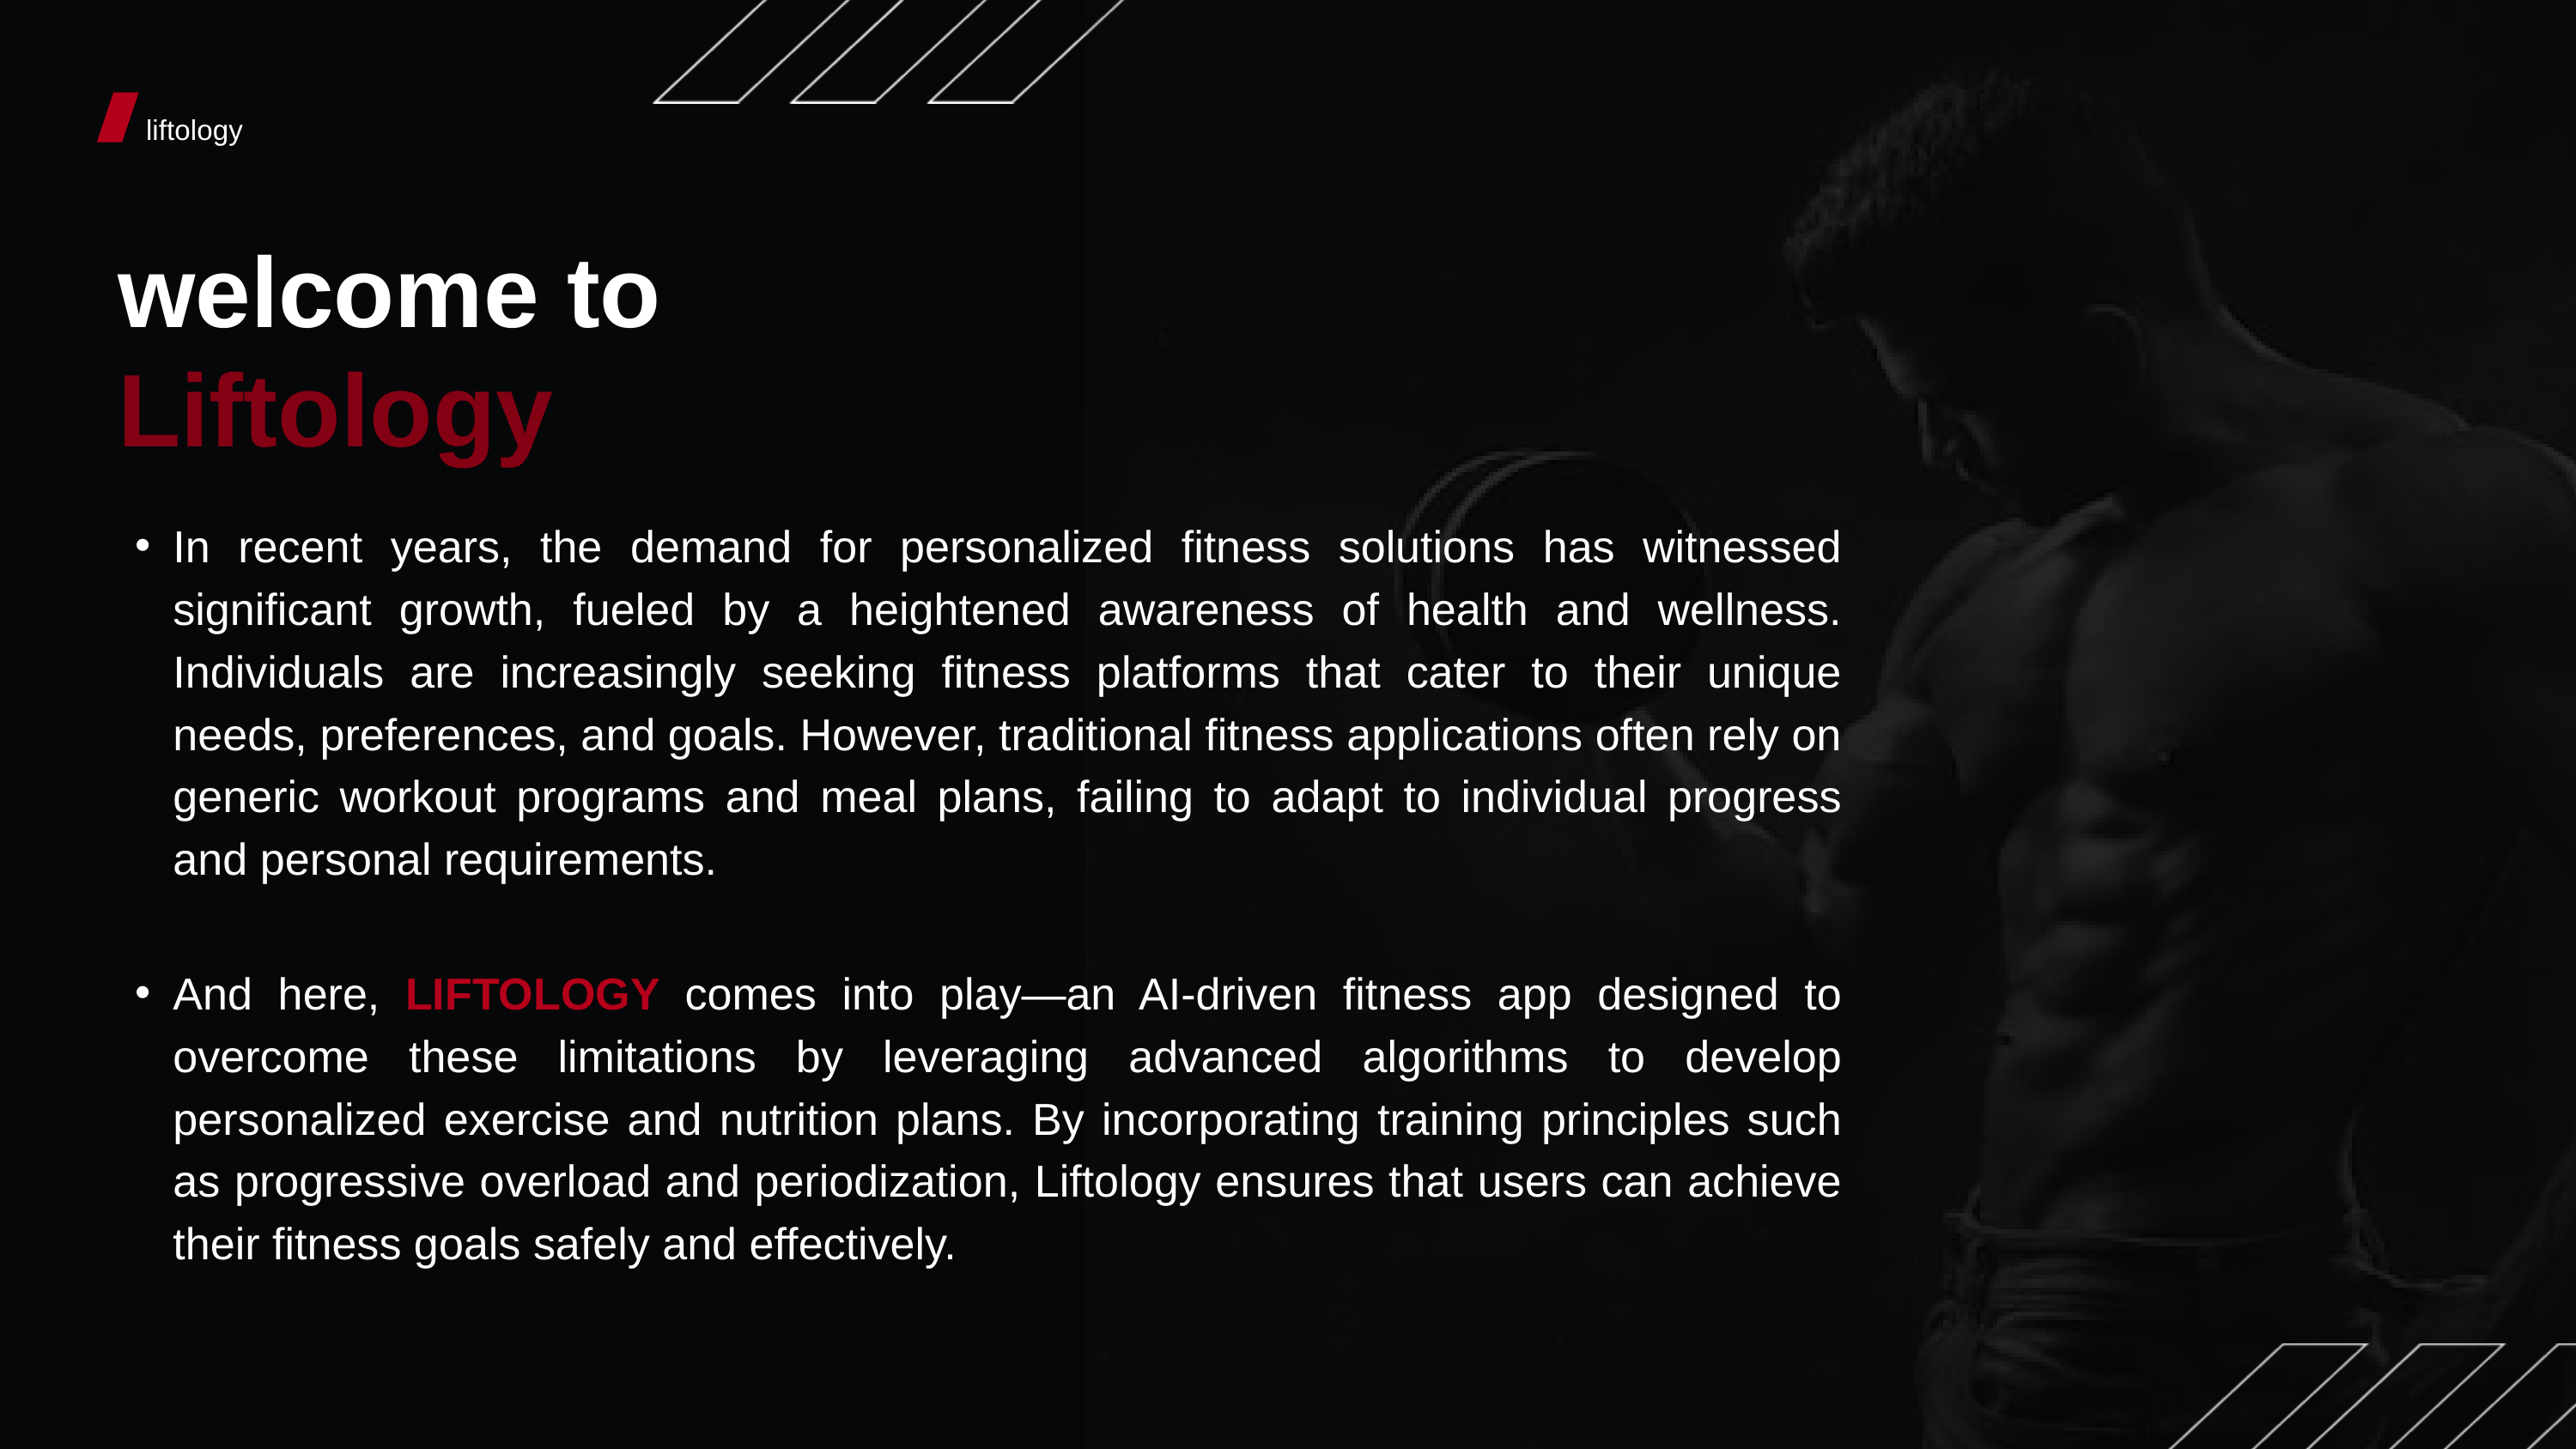

liftology
welcome to
Liftology
In recent years, the demand for personalized fitness solutions has witnessed significant growth, fueled by a heightened awareness of health and wellness. Individuals are increasingly seeking fitness platforms that cater to their unique needs, preferences, and goals. However, traditional fitness applications often rely on generic workout programs and meal plans, failing to adapt to individual progress and personal requirements.
And here, LIFTOLOGY comes into play—an AI-driven fitness app designed to overcome these limitations by leveraging advanced algorithms to develop personalized exercise and nutrition plans. By incorporating training principles such as progressive overload and periodization, Liftology ensures that users can achieve their fitness goals safely and effectively.